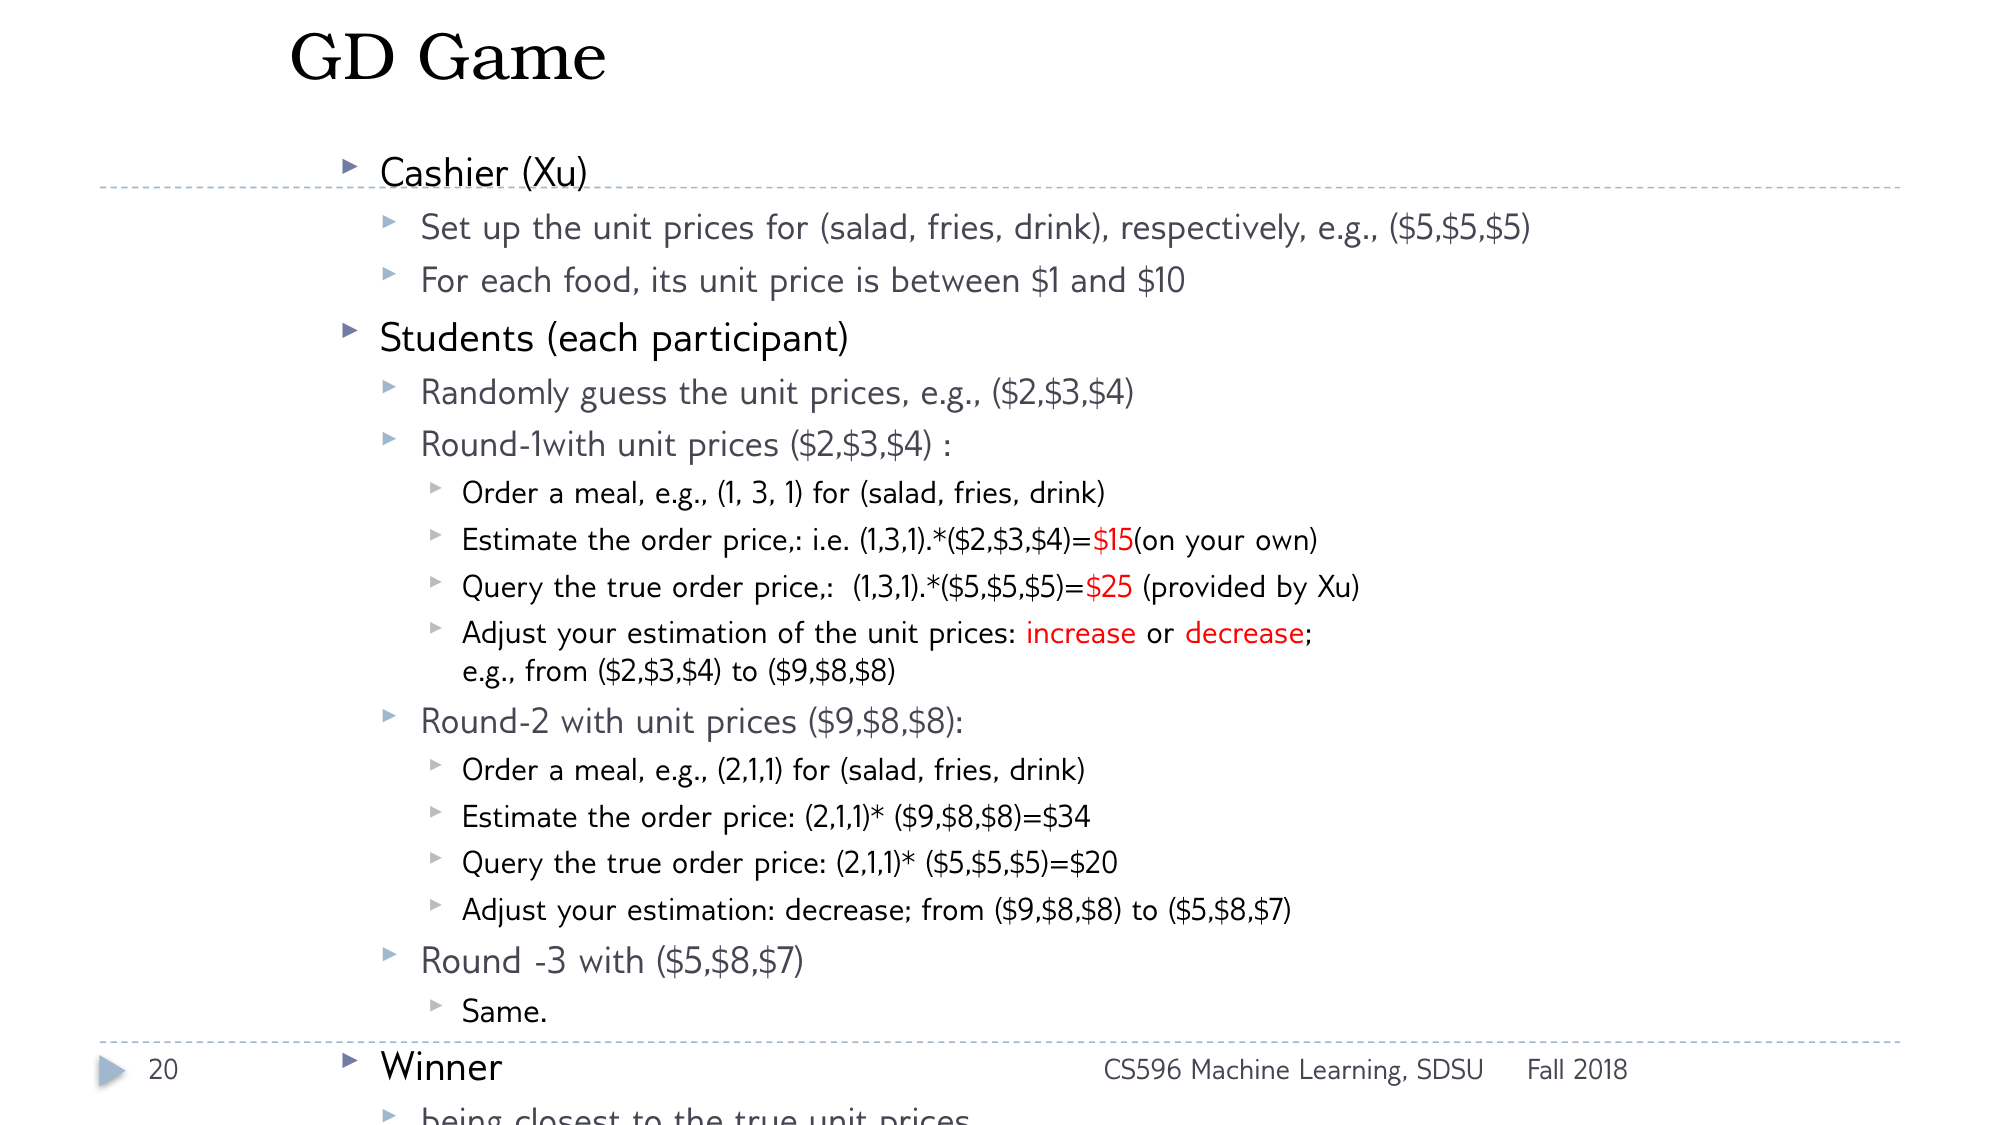

# GD Game
Cashier (Xu)
Set up the unit prices for (salad, fries, drink), respectively, e.g., ($5,$5,$5)
For each food, its unit price is between $1 and $10
Students (each participant)
Randomly guess the unit prices, e.g., ($2,$3,$4)
Round-1with unit prices ($2,$3,$4) :
Order a meal, e.g., (1, 3, 1) for (salad, fries, drink)
Estimate the order price,: i.e. (1,3,1).*($2,$3,$4)=$15(on your own)
Query the true order price,:  (1,3,1).*($5,$5,$5)=$25 (provided by Xu)
Adjust your estimation of the unit prices: increase or decrease;
e.g., from ($2,$3,$4) to ($9,$8,$8)
Round-2 with unit prices ($9,$8,$8):
Order a meal, e.g., (2,1,1) for (salad, fries, drink)
Estimate the order price: (2,1,1)* ($9,$8,$8)=$34
Query the true order price: (2,1,1)* ($5,$5,$5)=$20
Adjust your estimation: decrease; from ($9,$8,$8) to ($5,$8,$7)
Round -3 with ($5,$8,$7)
Same.
Winner
being closest to the true unit prices

20
CS596 Machine Learning, SDSU
Fall 2018